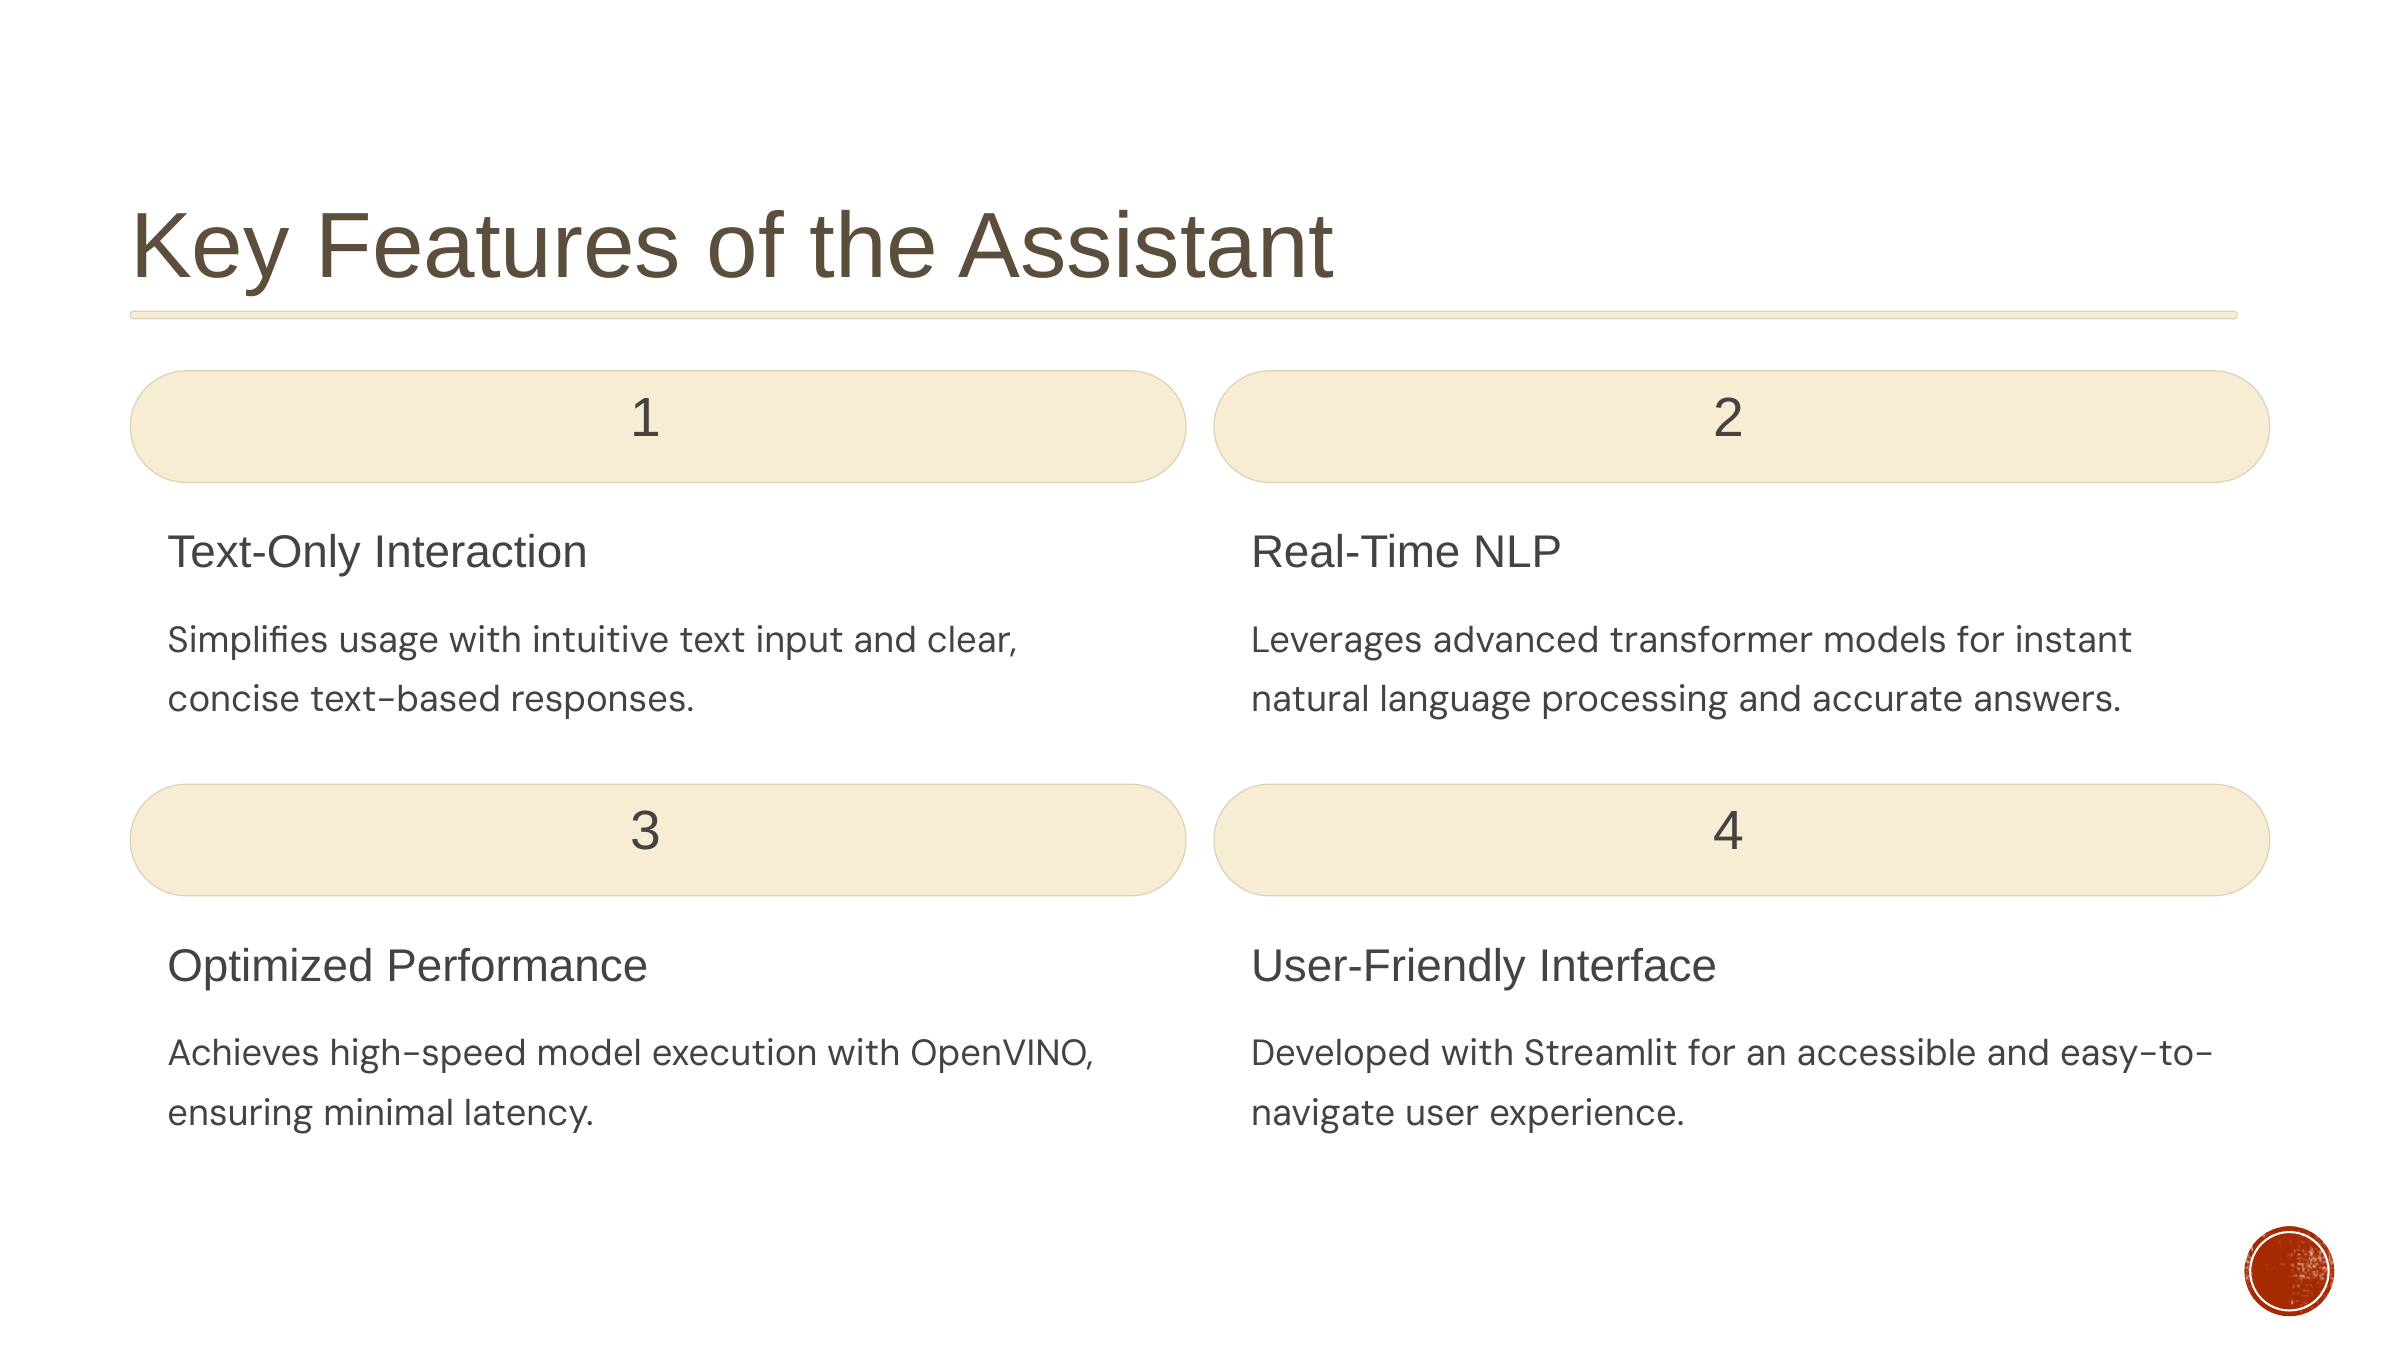

Key Features of the Assistant

1
2
Text-Only Interaction
Real-Time NLP
Simplifies usage with intuitive text input and clear, concise text-based responses.
Leverages advanced transformer models for instant natural language processing and accurate answers.

3
4
Optimized Performance
User-Friendly Interface
Achieves high-speed model execution with OpenVINO, ensuring minimal latency.
Developed with Streamlit for an accessible and easy-to-navigate user experience.